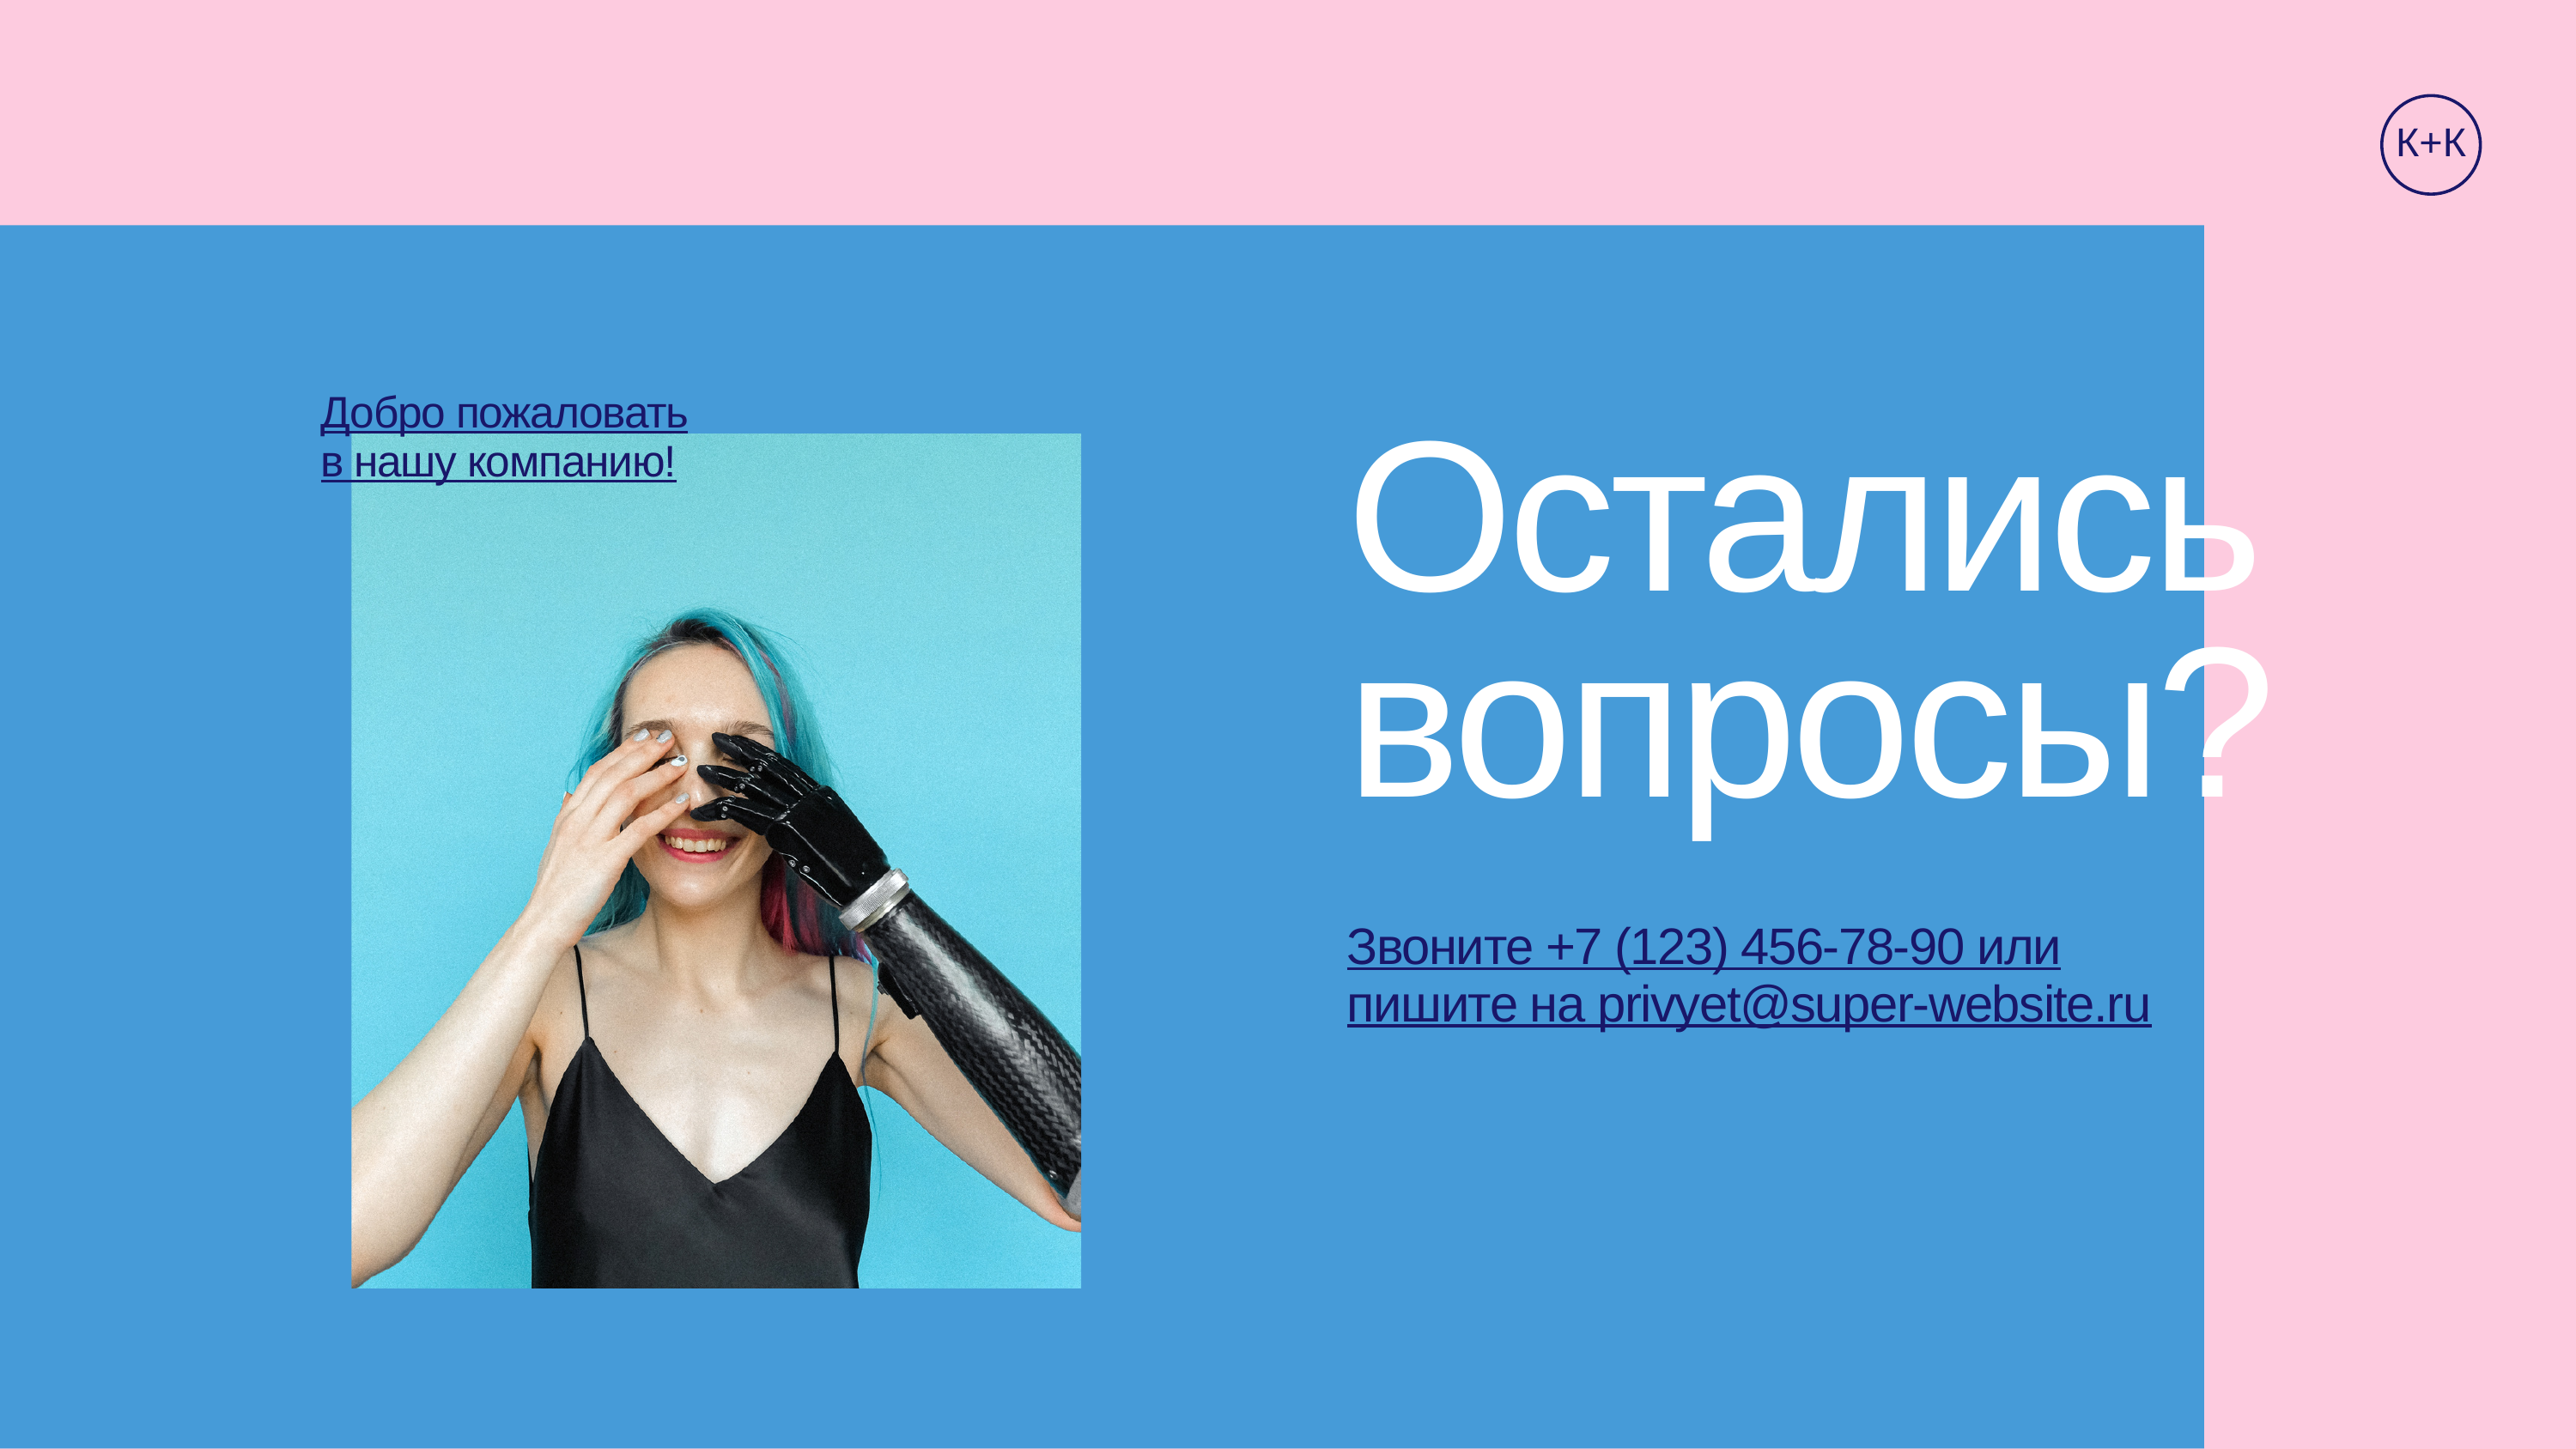

К+К

Добро пожаловать в нашу компанию!
Остались вопросы?
Звоните +7 (123) 456-78-90 или пишите на privyet@super-website.ru